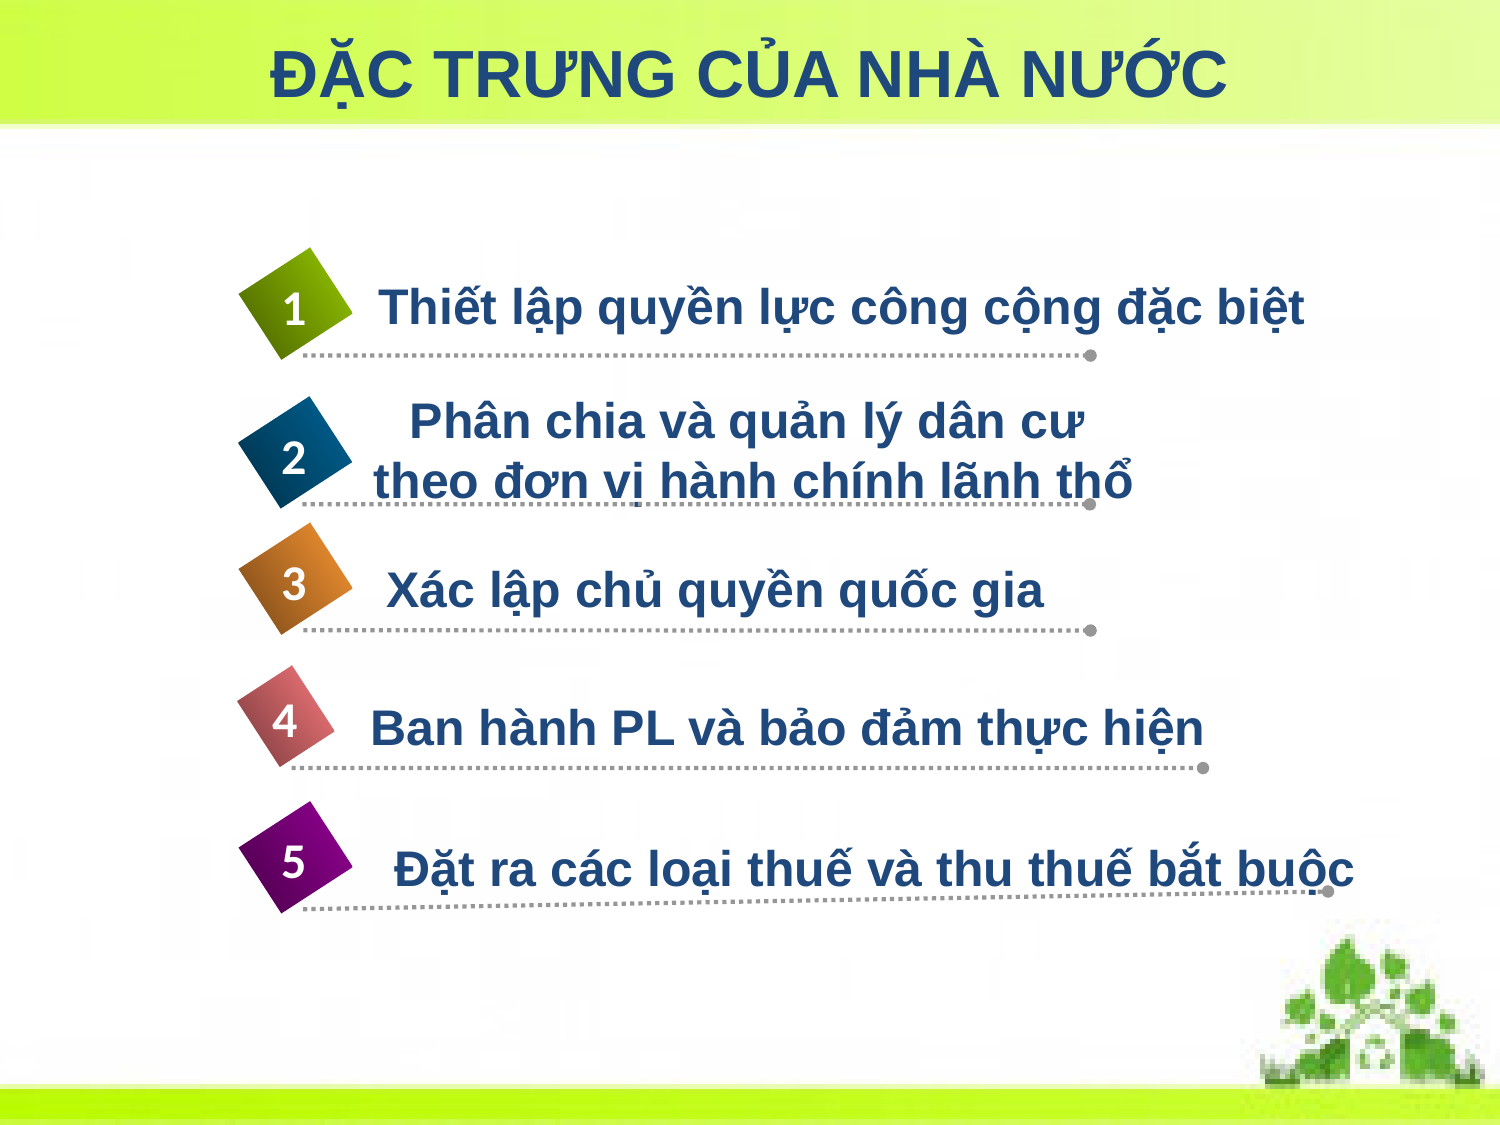

# ĐẶC TRƯNG CỦA NHÀ NƯỚC

1

Phân chia và quản lý dân cư
theo đơn vị hành chính lãnh thổ
 Thiết lập quyền lực công cộng đặc biệt

2

3
Xác lập chủ quyền quốc gia

4
 Ban hành PL và bảo đảm thực hiện

5
Đặt ra các loại thuế và thu thuế bắt buộc